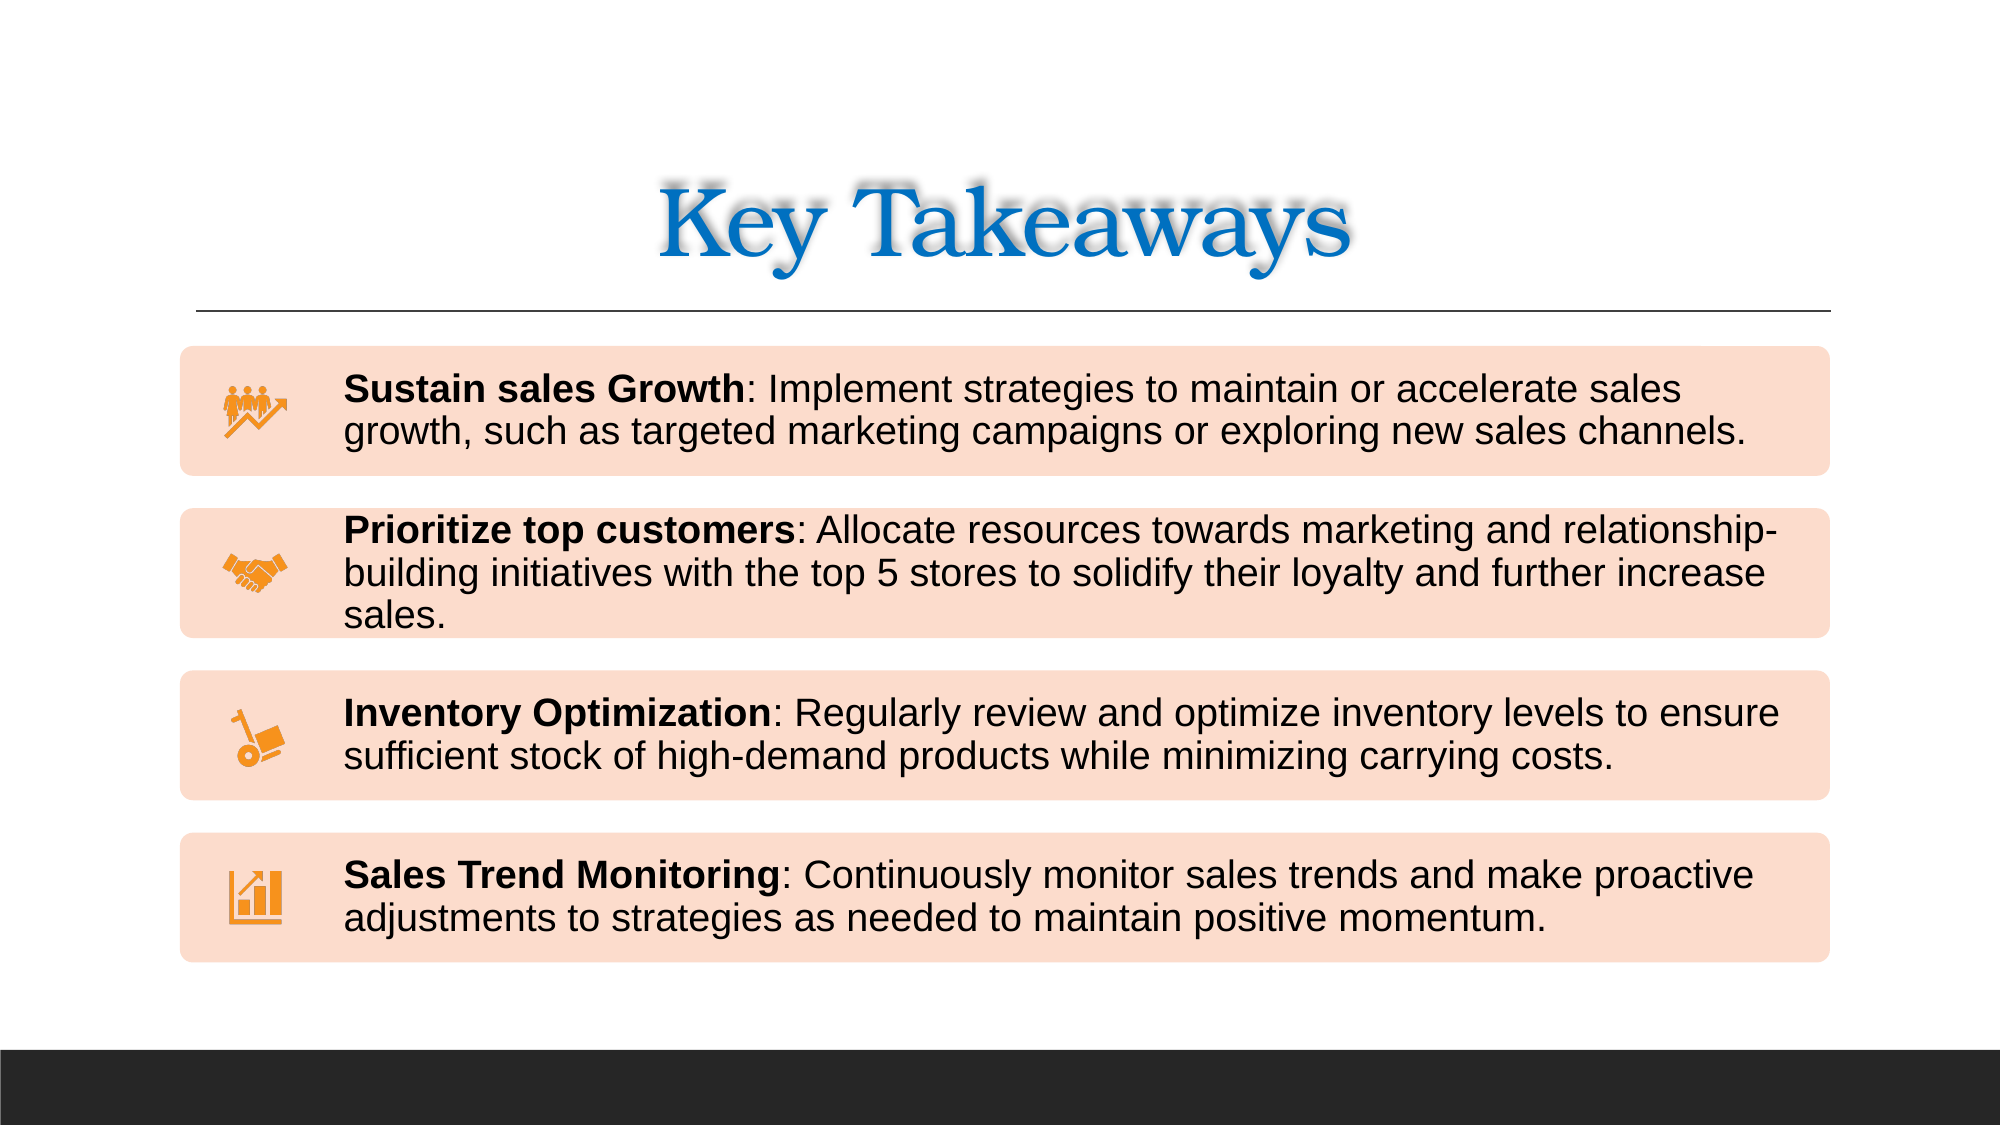

# Key Takeaways
Sustain sales Growth: Implement strategies to maintain or accelerate sales growth, such as targeted marketing campaigns or exploring new sales channels.
Prioritize top customers: Allocate resources towards marketing and relationship-building initiatives with the top 5 stores to solidify their loyalty and further increase sales.
Inventory Optimization: Regularly review and optimize inventory levels to ensure sufficient stock of high-demand products while minimizing carrying costs.
Sales Trend Monitoring: Continuously monitor sales trends and make proactive adjustments to strategies as needed to maintain positive momentum.